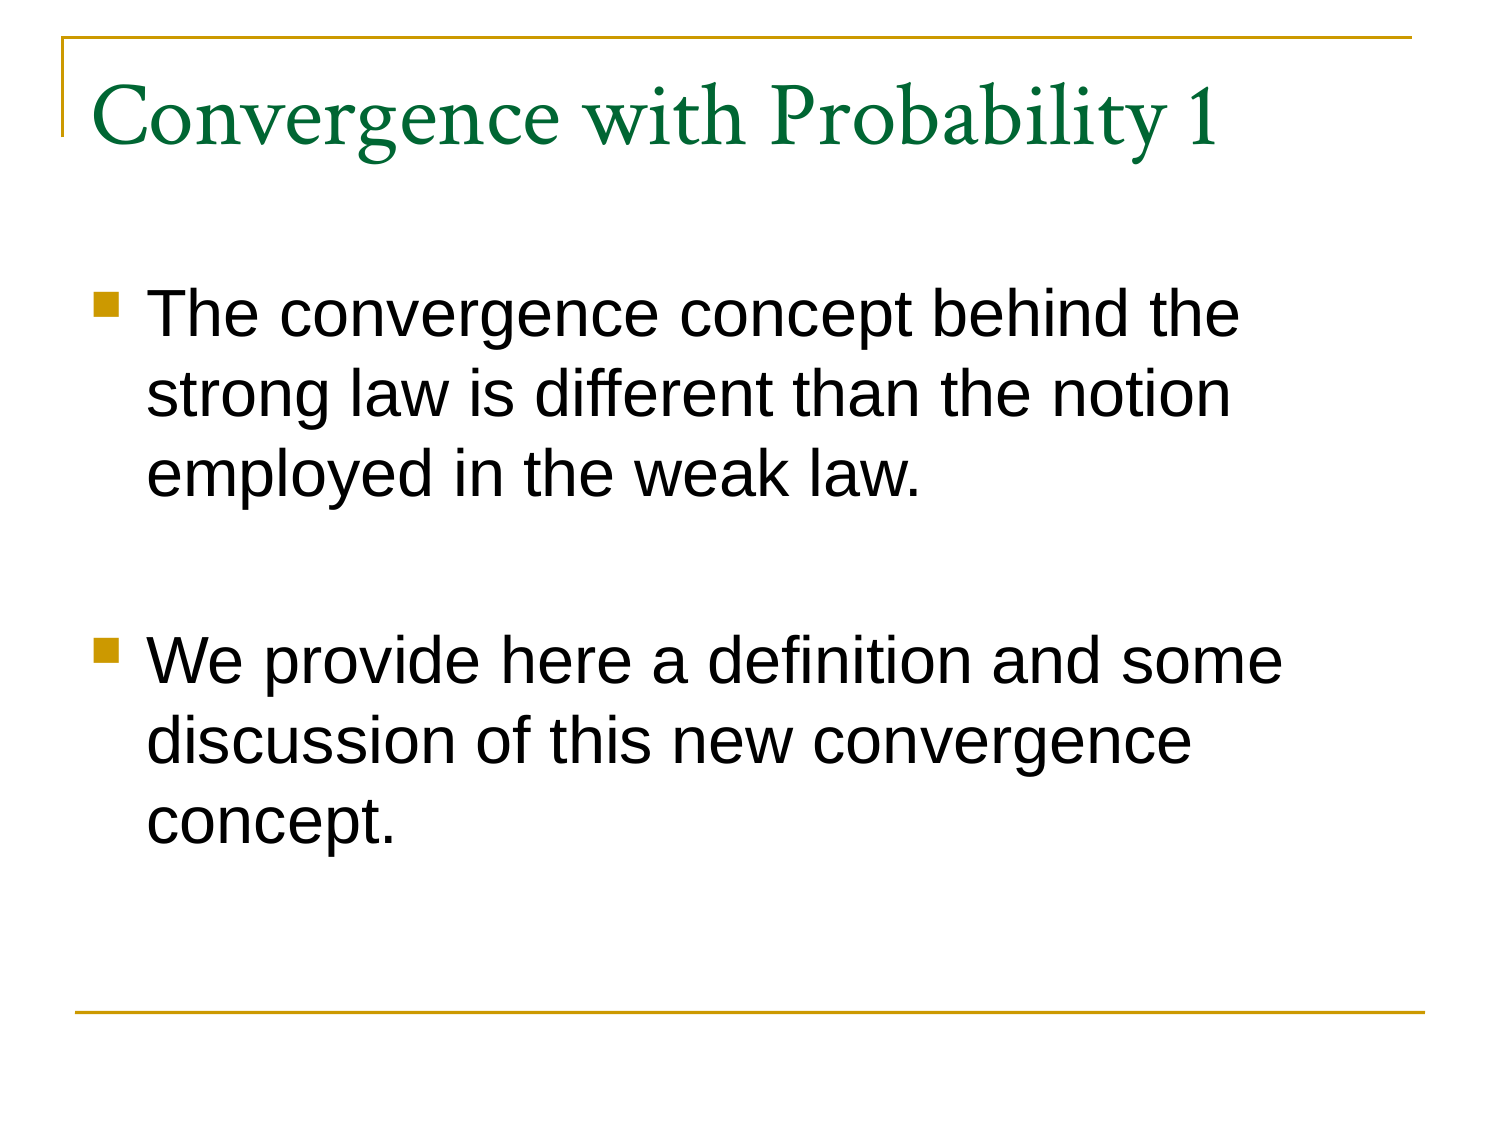

# Convergence with Probability 1
The convergence concept behind the strong law is different than the notion employed in the weak law.

We provide here a definition and some discussion of this new convergence concept.